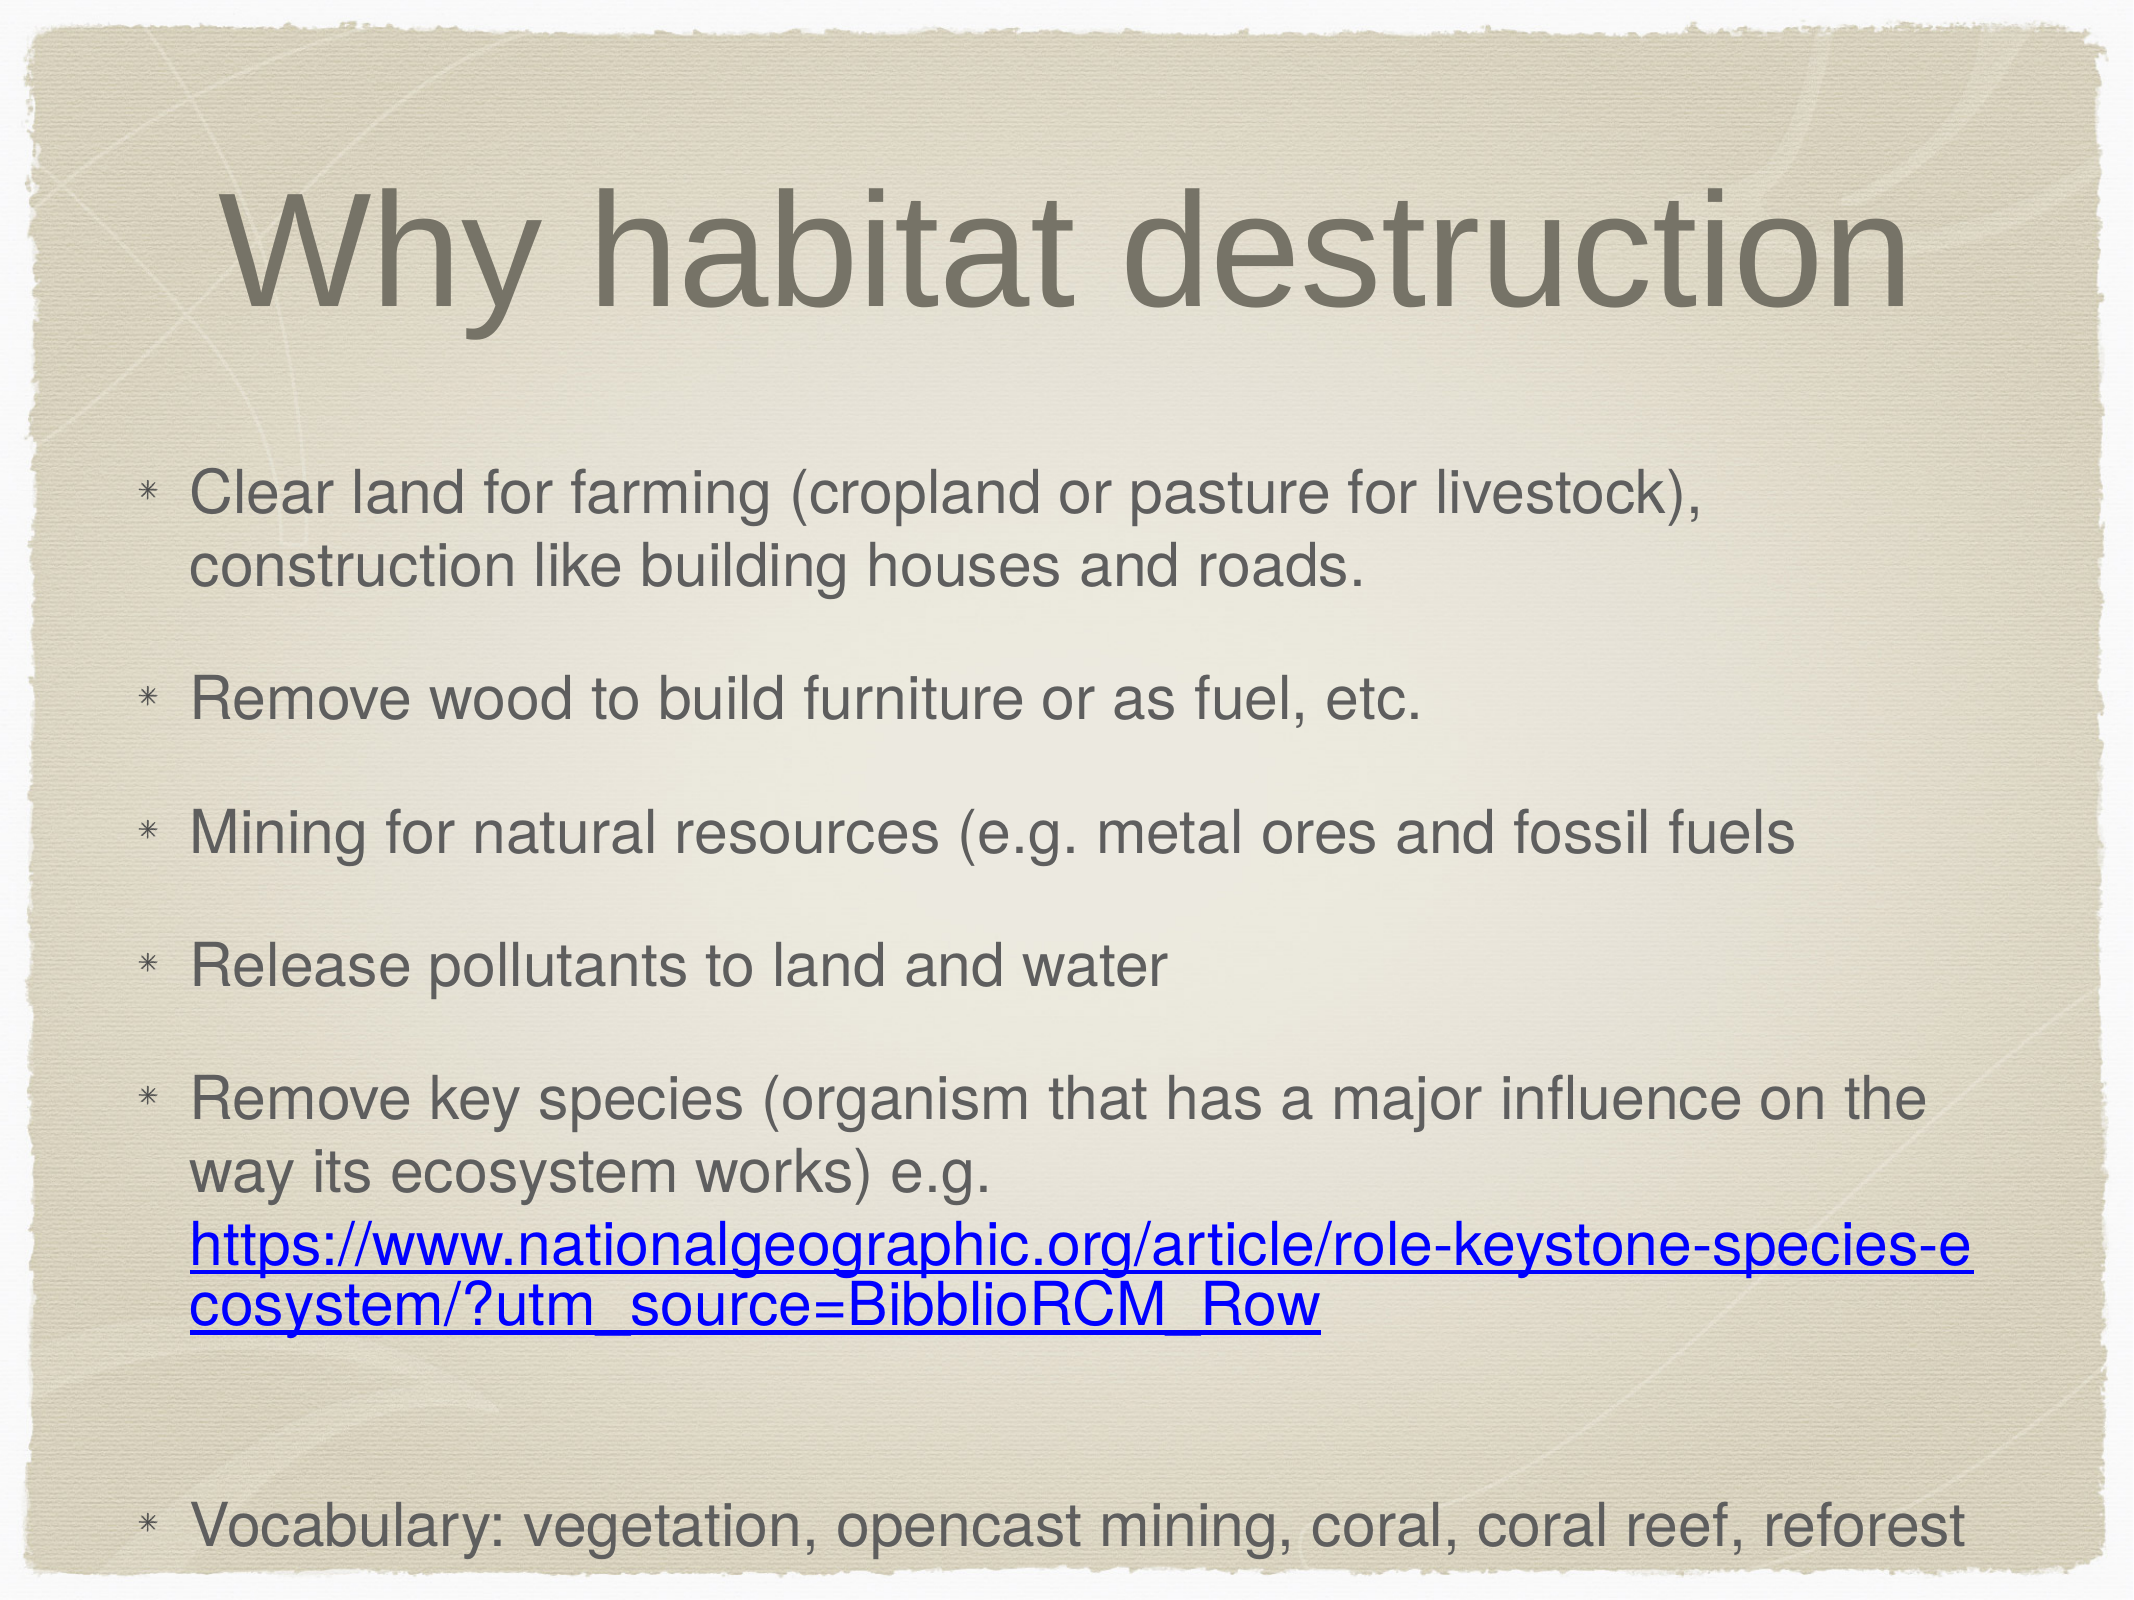

# Why habitat destruction
Clear land for farming (cropland or pasture for livestock), construction like building houses and roads.
Remove wood to build furniture or as fuel, etc.
Mining for natural resources (e.g. metal ores and fossil fuels
Release pollutants to land and water
Remove key species (organism that has a major influence on the way its ecosystem works) e.g. https://www.nationalgeographic.org/article/role-keystone-species-ecosystem/?utm_source=BibblioRCM_Row
Vocabulary: vegetation, opencast mining, coral, coral reef, reforest